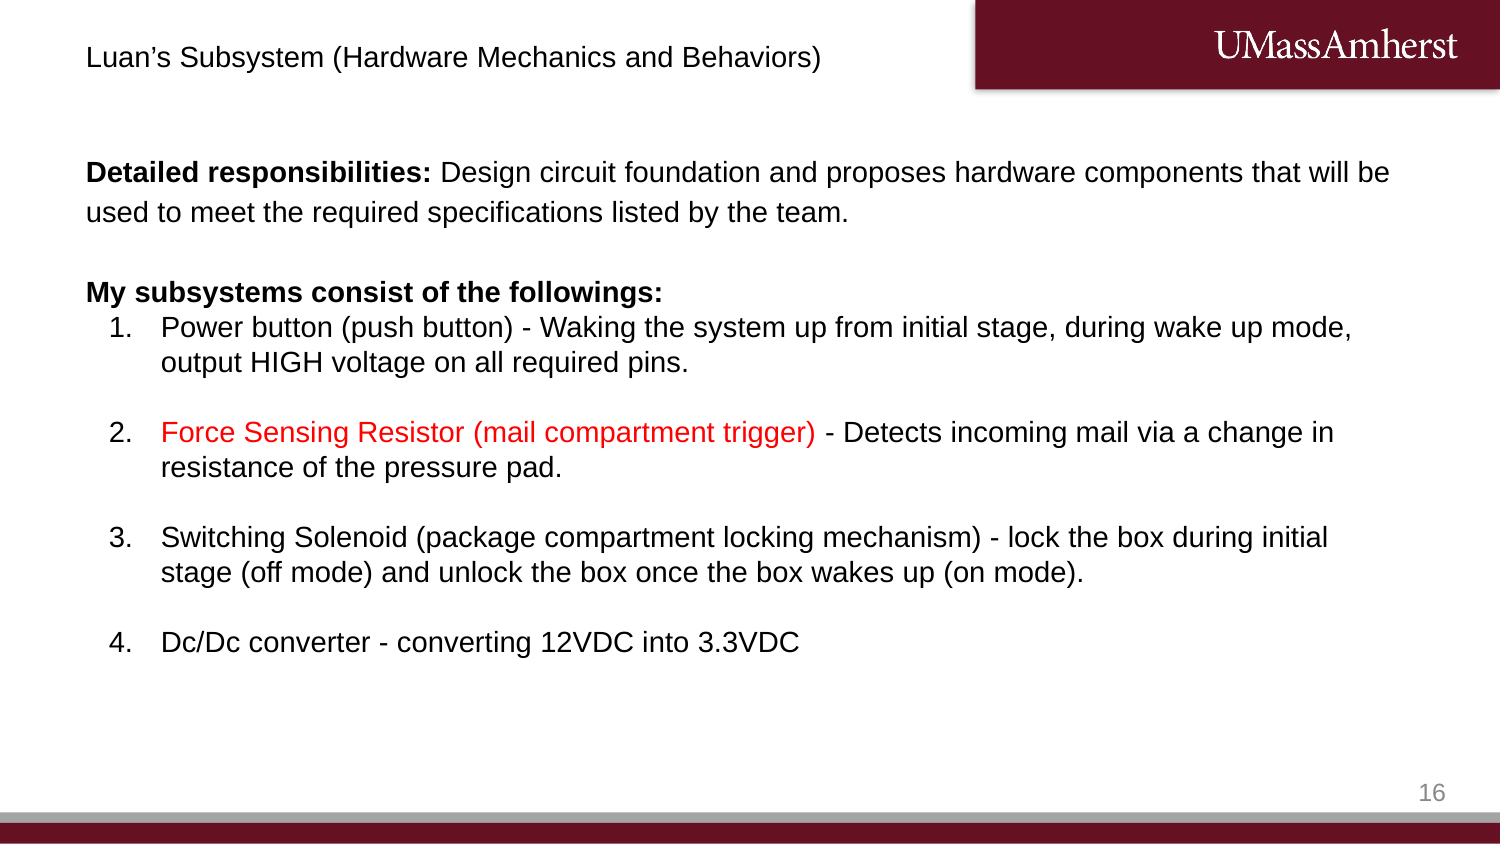

Luan’s Subsystem (Hardware Mechanics and Behaviors)

Detailed responsibilities: Design circuit foundation and proposes hardware components that will be used to meet the required specifications listed by the team.

My subsystems consist of the followings:
Power button (push button) - Waking the system up from initial stage, during wake up mode,  output HIGH voltage on all required pins.

Force Sensing Resistor (mail compartment trigger) - Detects incoming mail via a change in resistance of the pressure pad.

Switching Solenoid (package compartment locking mechanism) - lock the box during initial stage (off mode) and unlock the box once the box wakes up (on mode).

Dc/Dc converter - converting 12VDC into 3.3VDC

16